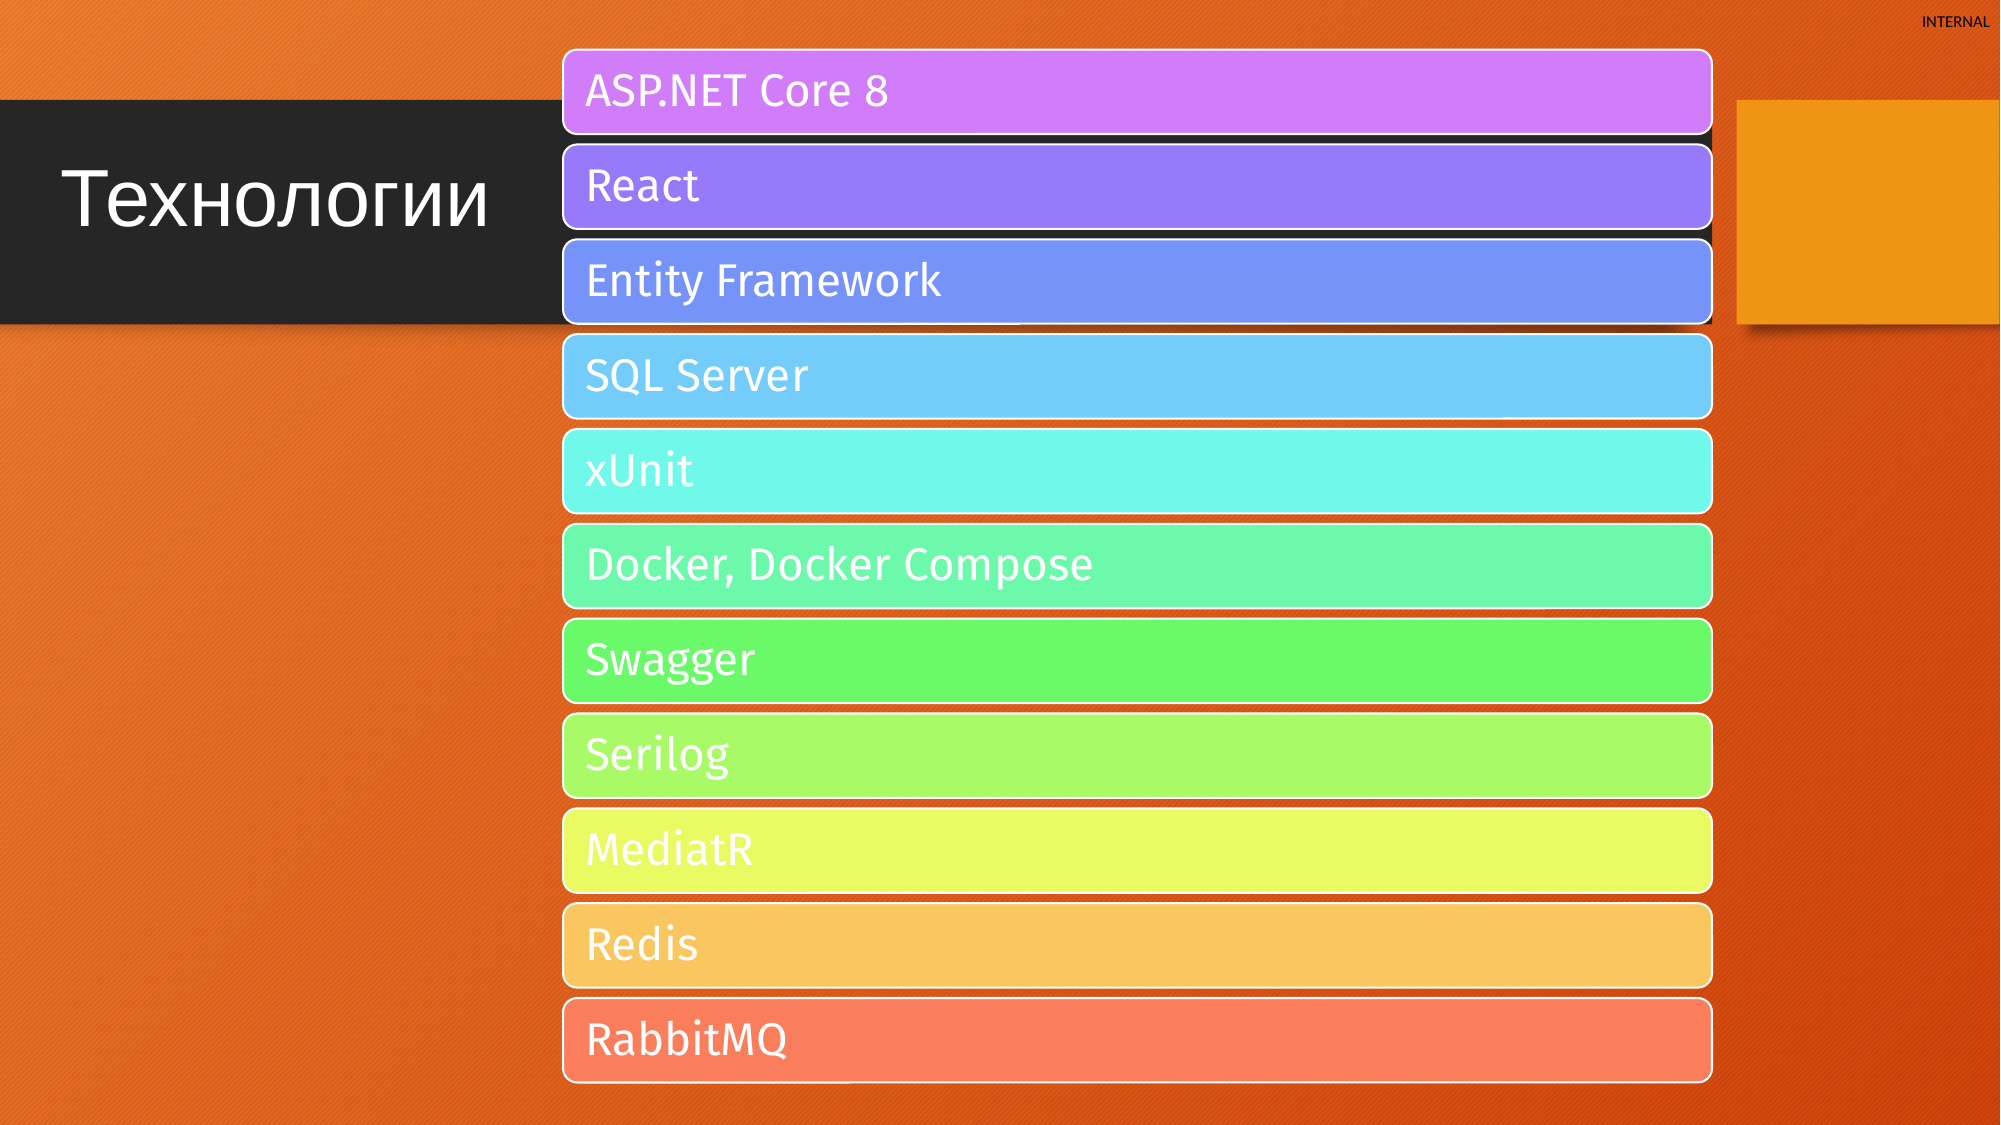

ASP.NET Core 8
React
Entity Framework
SQL Server
xUnit
Docker, Docker Compose
Swagger
Serilog
MediatR
Redis
RabbitMQ
# Технологии